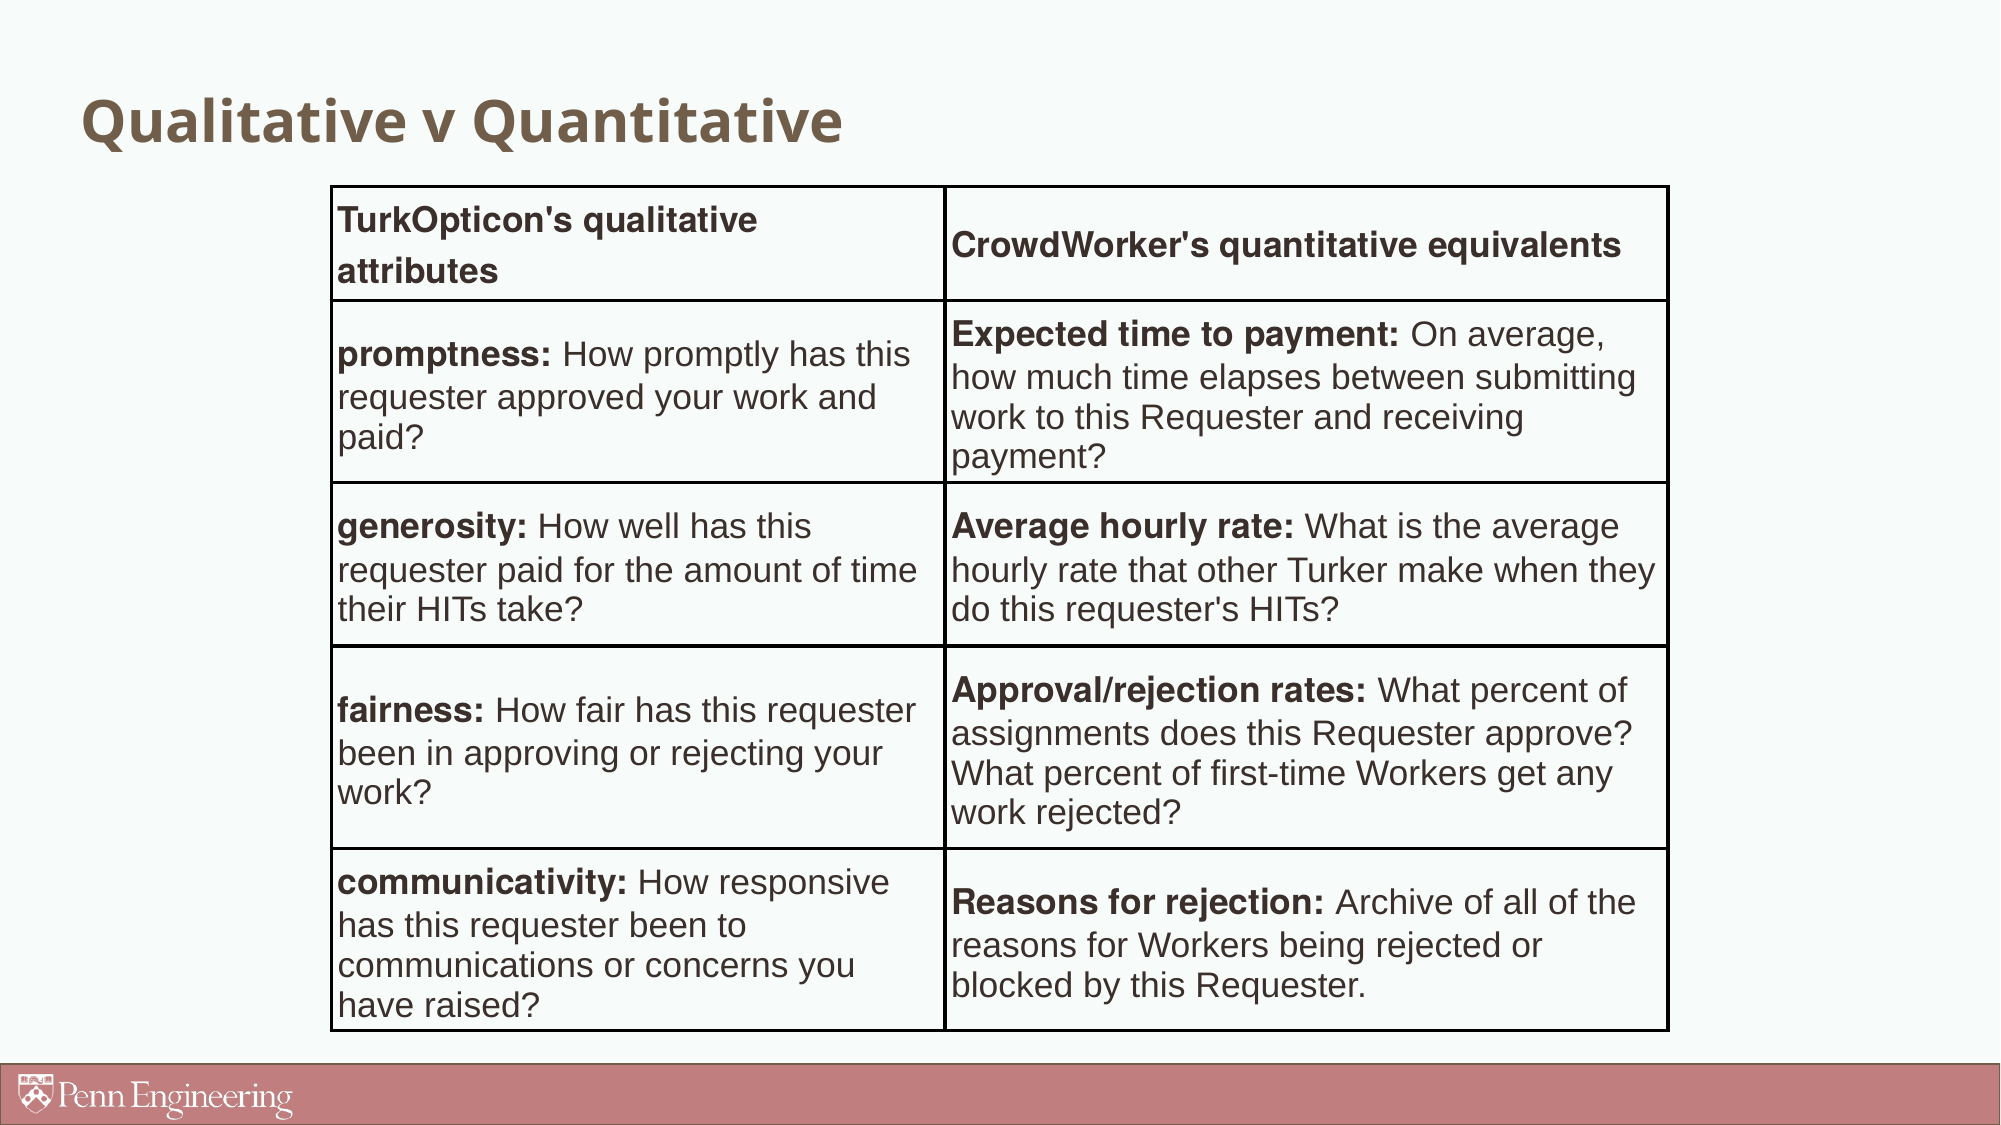

# Qualitative v Quantitative
| TurkOpticon's qualitative  attributes | CrowdWorker's quantitative equivalents |
| --- | --- |
| promptness: How promptly has this requester approved your work and paid? | Expected time to payment: On average, how much time elapses between submitting work to this Requester and receiving payment? |
| generosity: How well has this requester paid for the amount of time their HITs take? | Average hourly rate: What is the average hourly rate that other Turker make when they do this requester's HITs? |
| fairness: How fair has this requester been in approving or rejecting your work? | Approval/rejection rates: What percent of assignments does this Requester approve? What percent of first-time Workers get any work rejected? |
| communicativity: How responsive has this requester been to communications or concerns you have raised? | Reasons for rejection: Archive of all of the reasons for Workers being rejected or blocked by this Requester. |